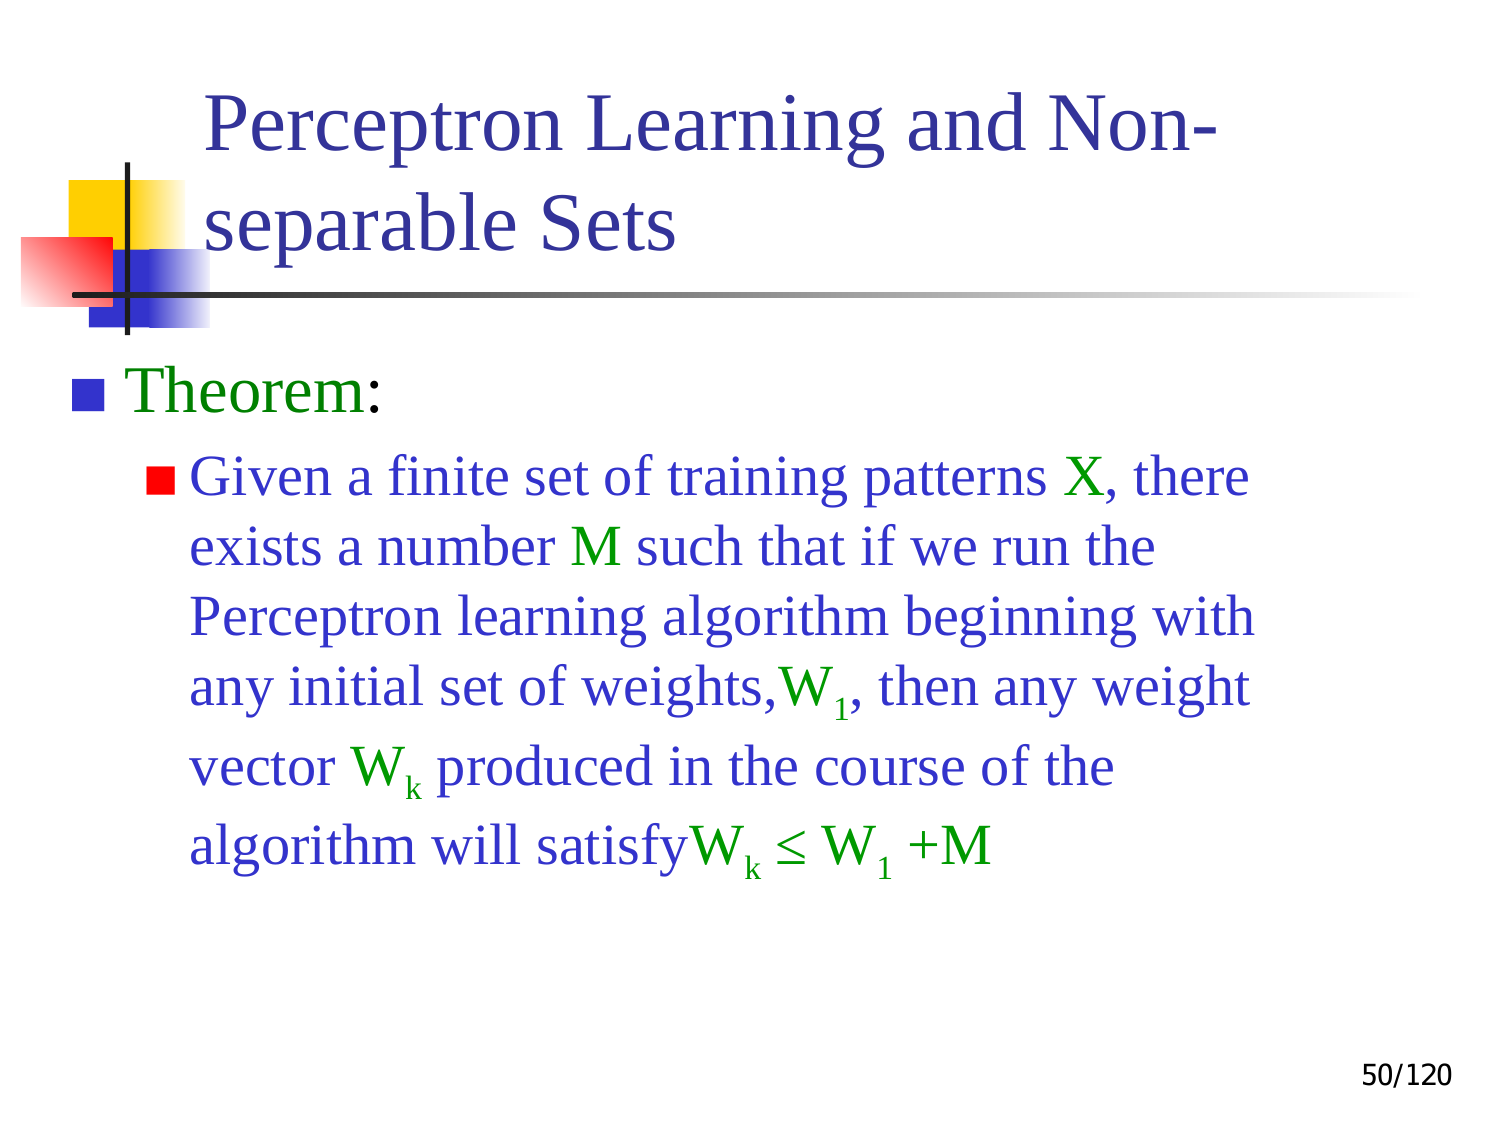

# Perceptron Learning and Non-separable Sets
Theorem:
Given a finite set of training patterns X, there exists a number M such that if we run the Perceptron learning algorithm beginning with any initial set of weights,W1, then any weight vector Wk produced in the course of the algorithm will satisfyWk ≤ W1 +M
50/120